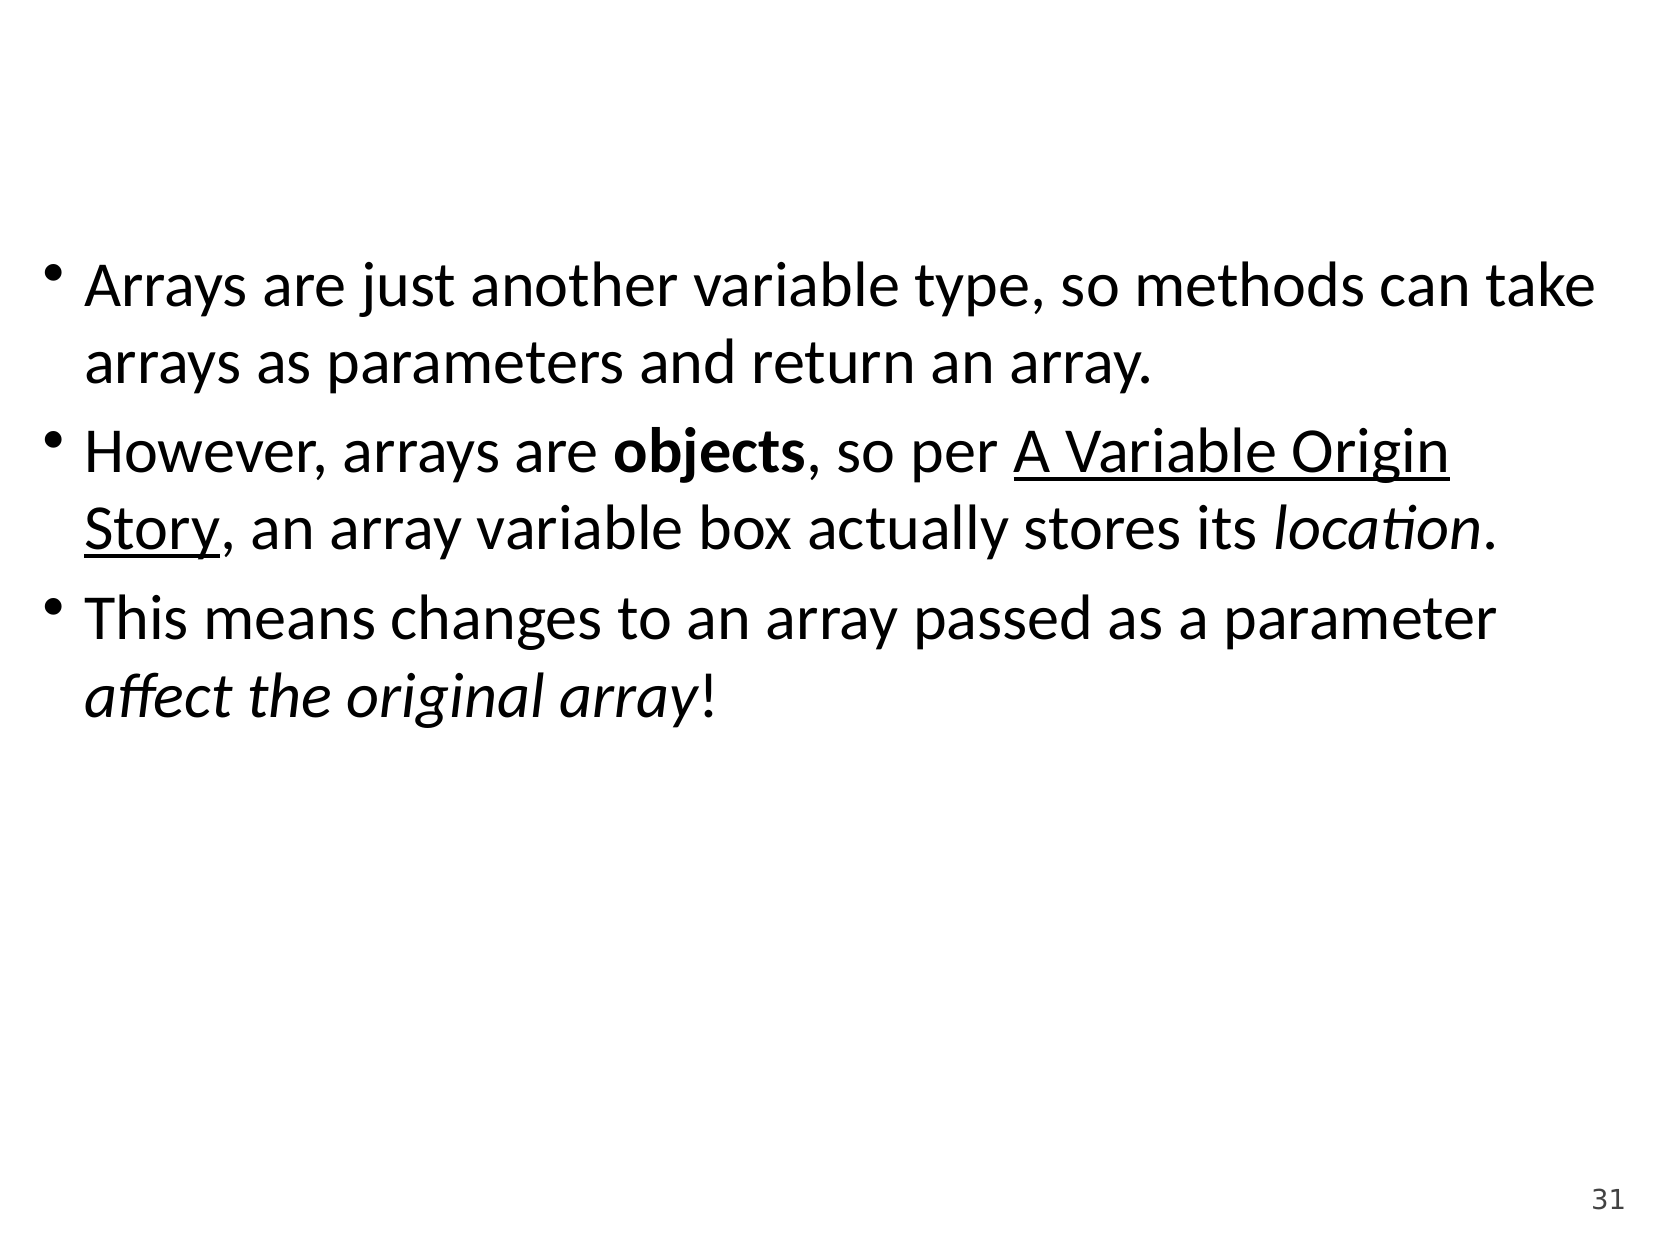

# Passing Arrays Between Methods
Arrays are just another variable type, so methods can take arrays as parameters and return an array.
However, arrays are objects, so per A Variable Origin Story, an array variable box actually stores its location.
This means changes to an array passed as a parameter affect the original array!